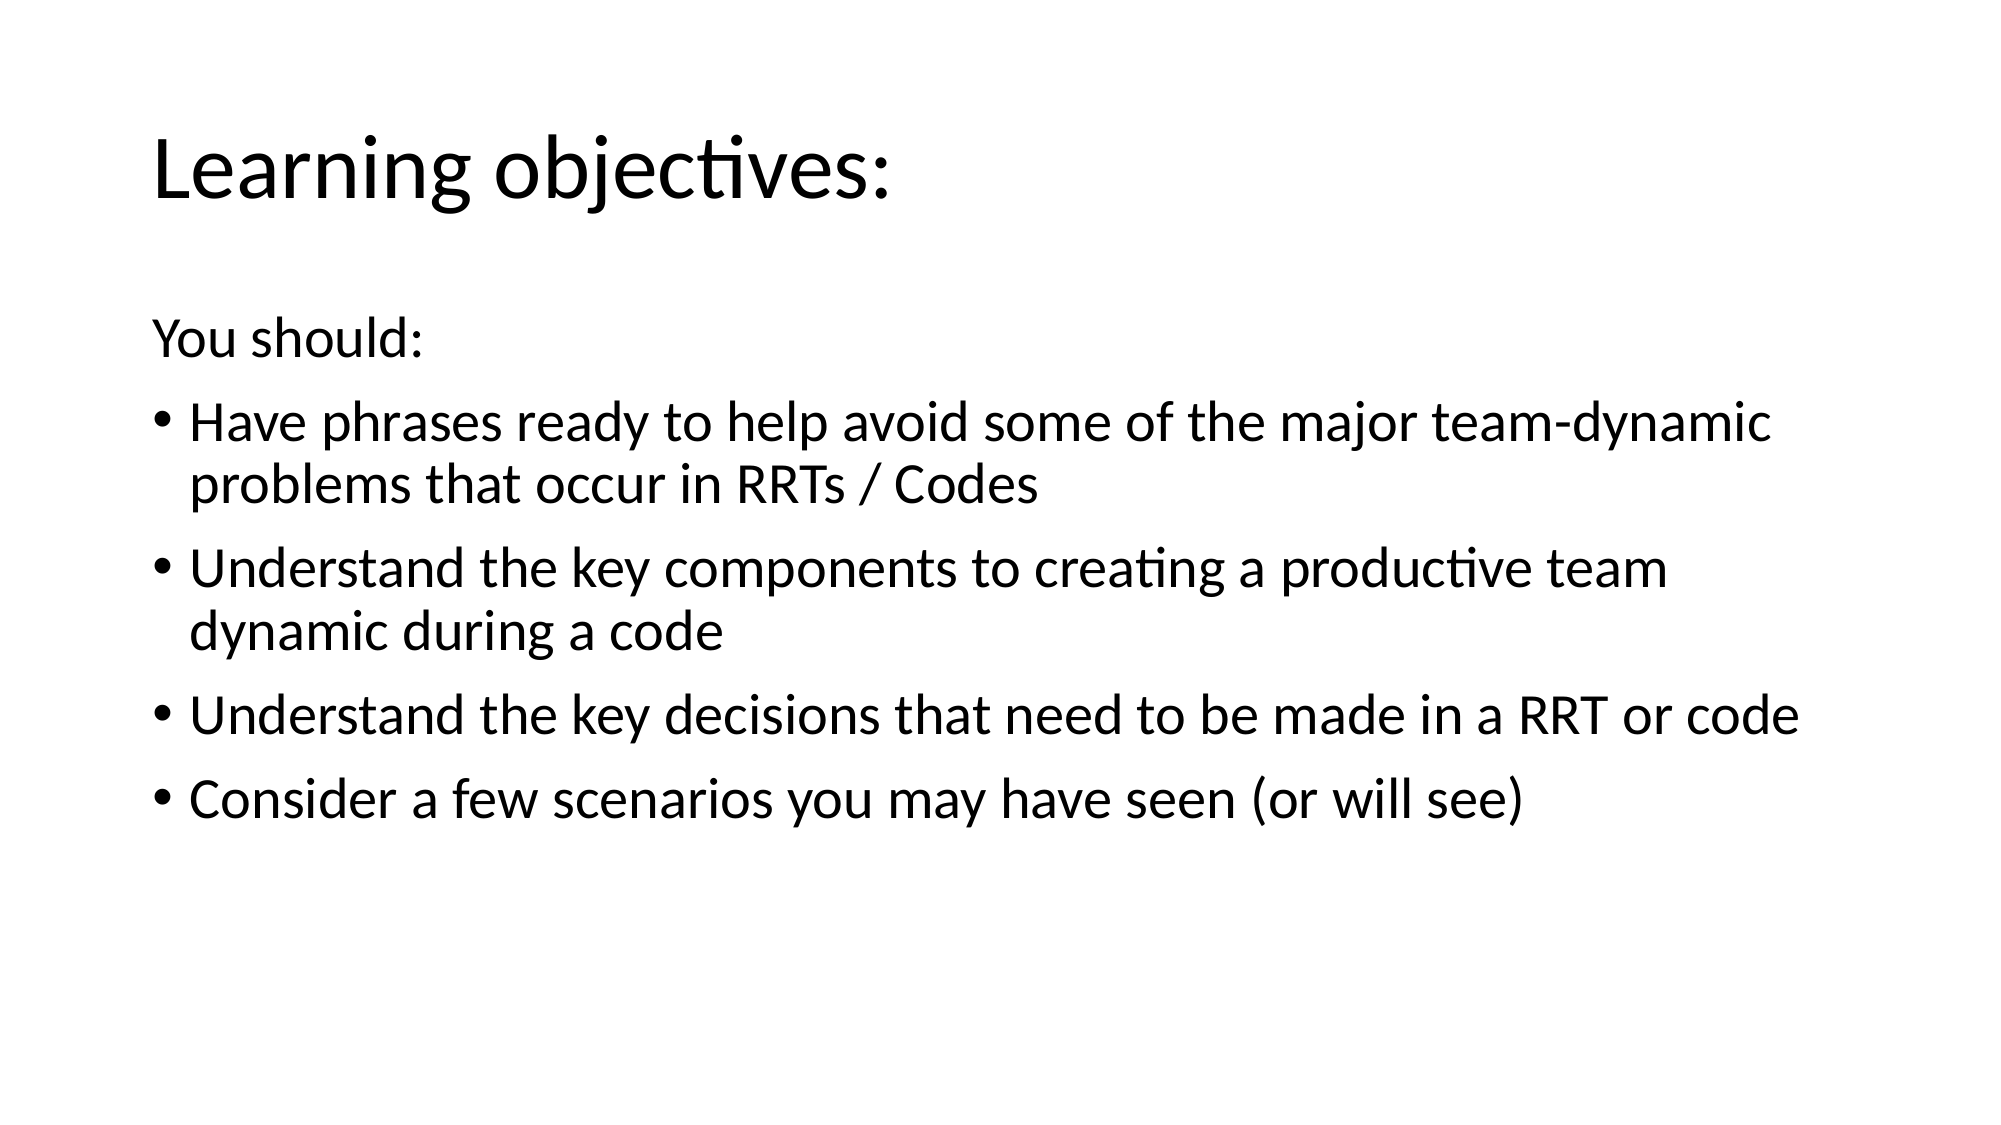

# Learning objectives:
You should:
Have phrases ready to help avoid some of the major team-dynamic problems that occur in RRTs / Codes
Understand the key components to creating a productive team dynamic during a code
Understand the key decisions that need to be made in a RRT or code
Consider a few scenarios you may have seen (or will see)